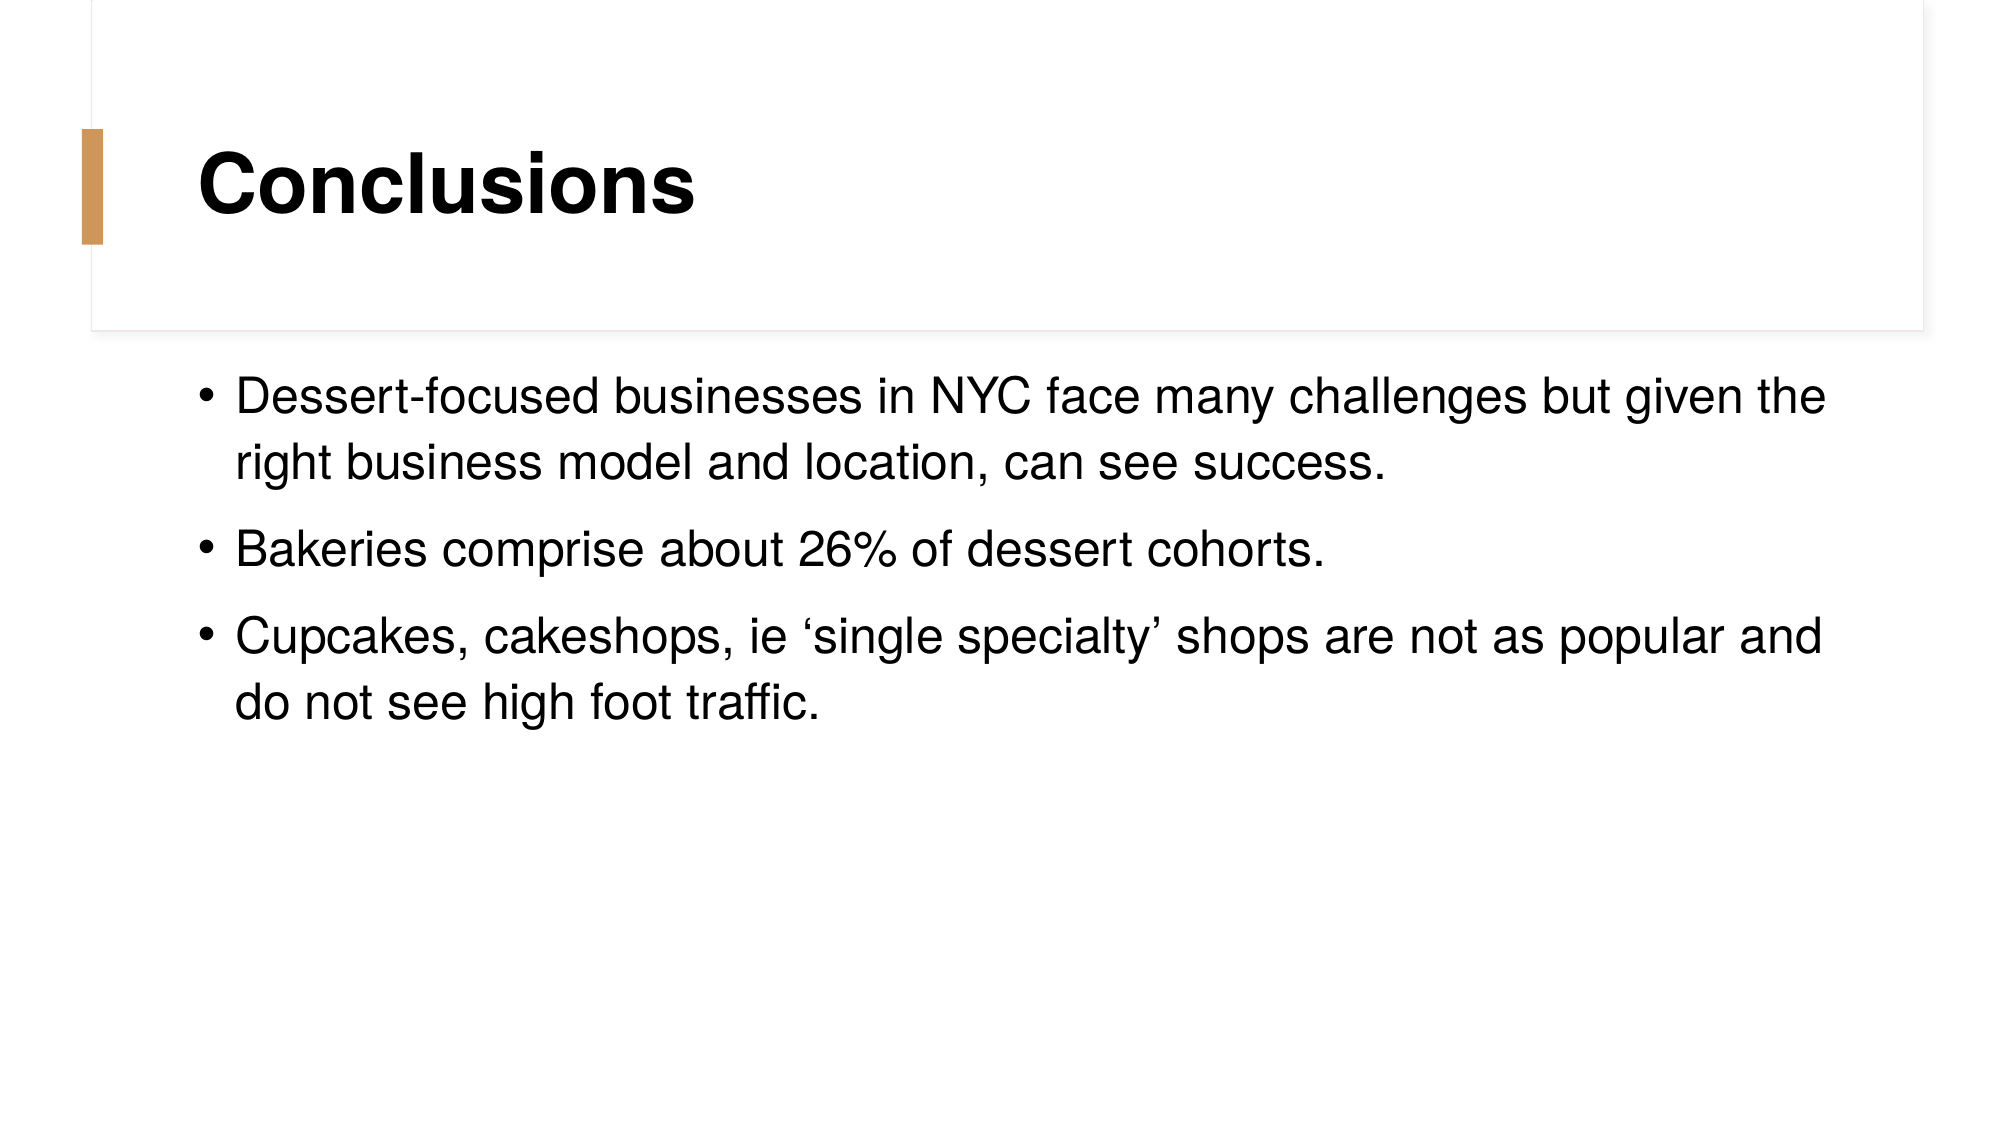

# Conclusions
Dessert-focused businesses in NYC face many challenges but given the right business model and location, can see success.
Bakeries comprise about 26% of dessert cohorts.
Cupcakes, cakeshops, ie ‘single specialty’ shops are not as popular and do not see high foot traffic.